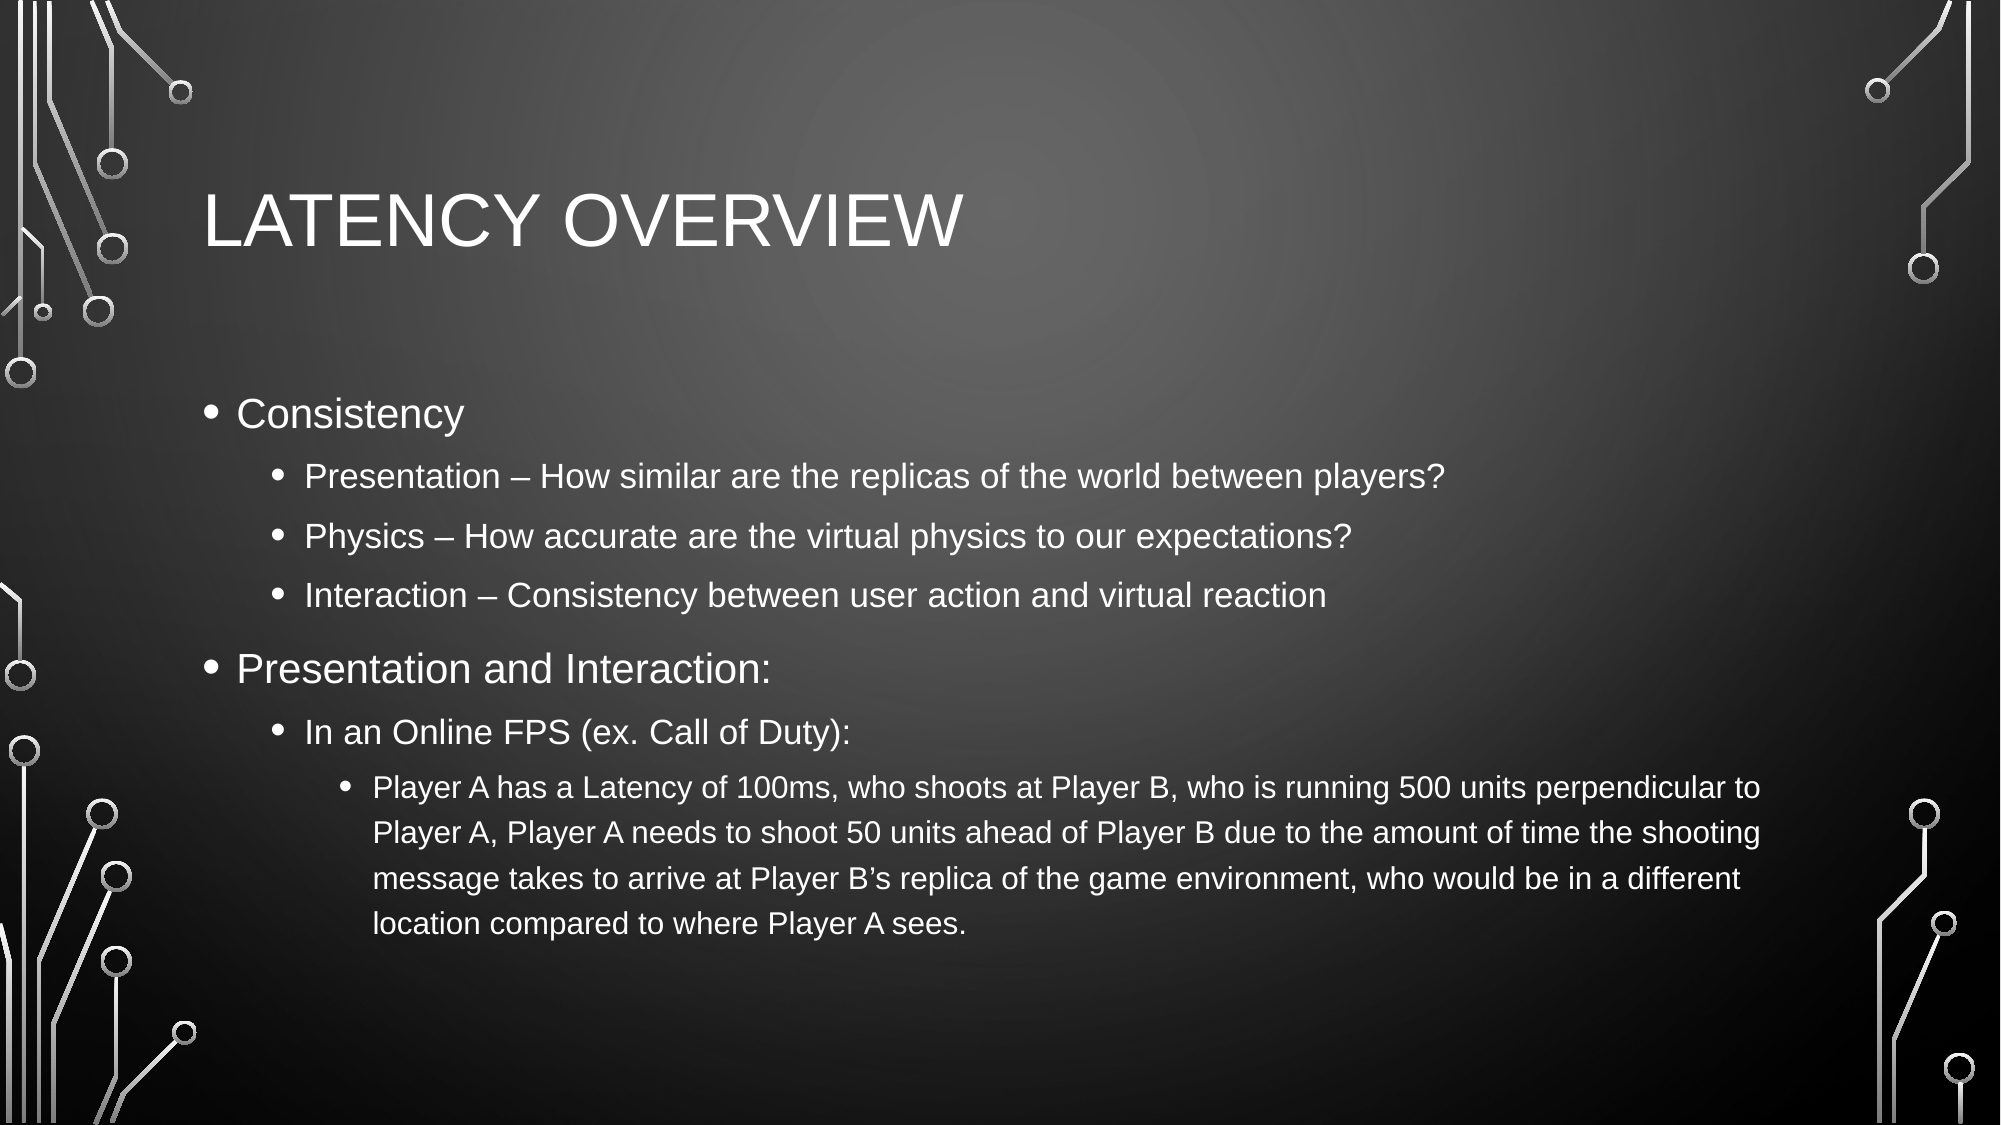

# Latency Overview
Consistency
Presentation – How similar are the replicas of the world between players?
Physics – How accurate are the virtual physics to our expectations?
Interaction – Consistency between user action and virtual reaction
Presentation and Interaction:
In an Online FPS (ex. Call of Duty):
Player A has a Latency of 100ms, who shoots at Player B, who is running 500 units perpendicular to Player A, Player A needs to shoot 50 units ahead of Player B due to the amount of time the shooting message takes to arrive at Player B’s replica of the game environment, who would be in a different location compared to where Player A sees.